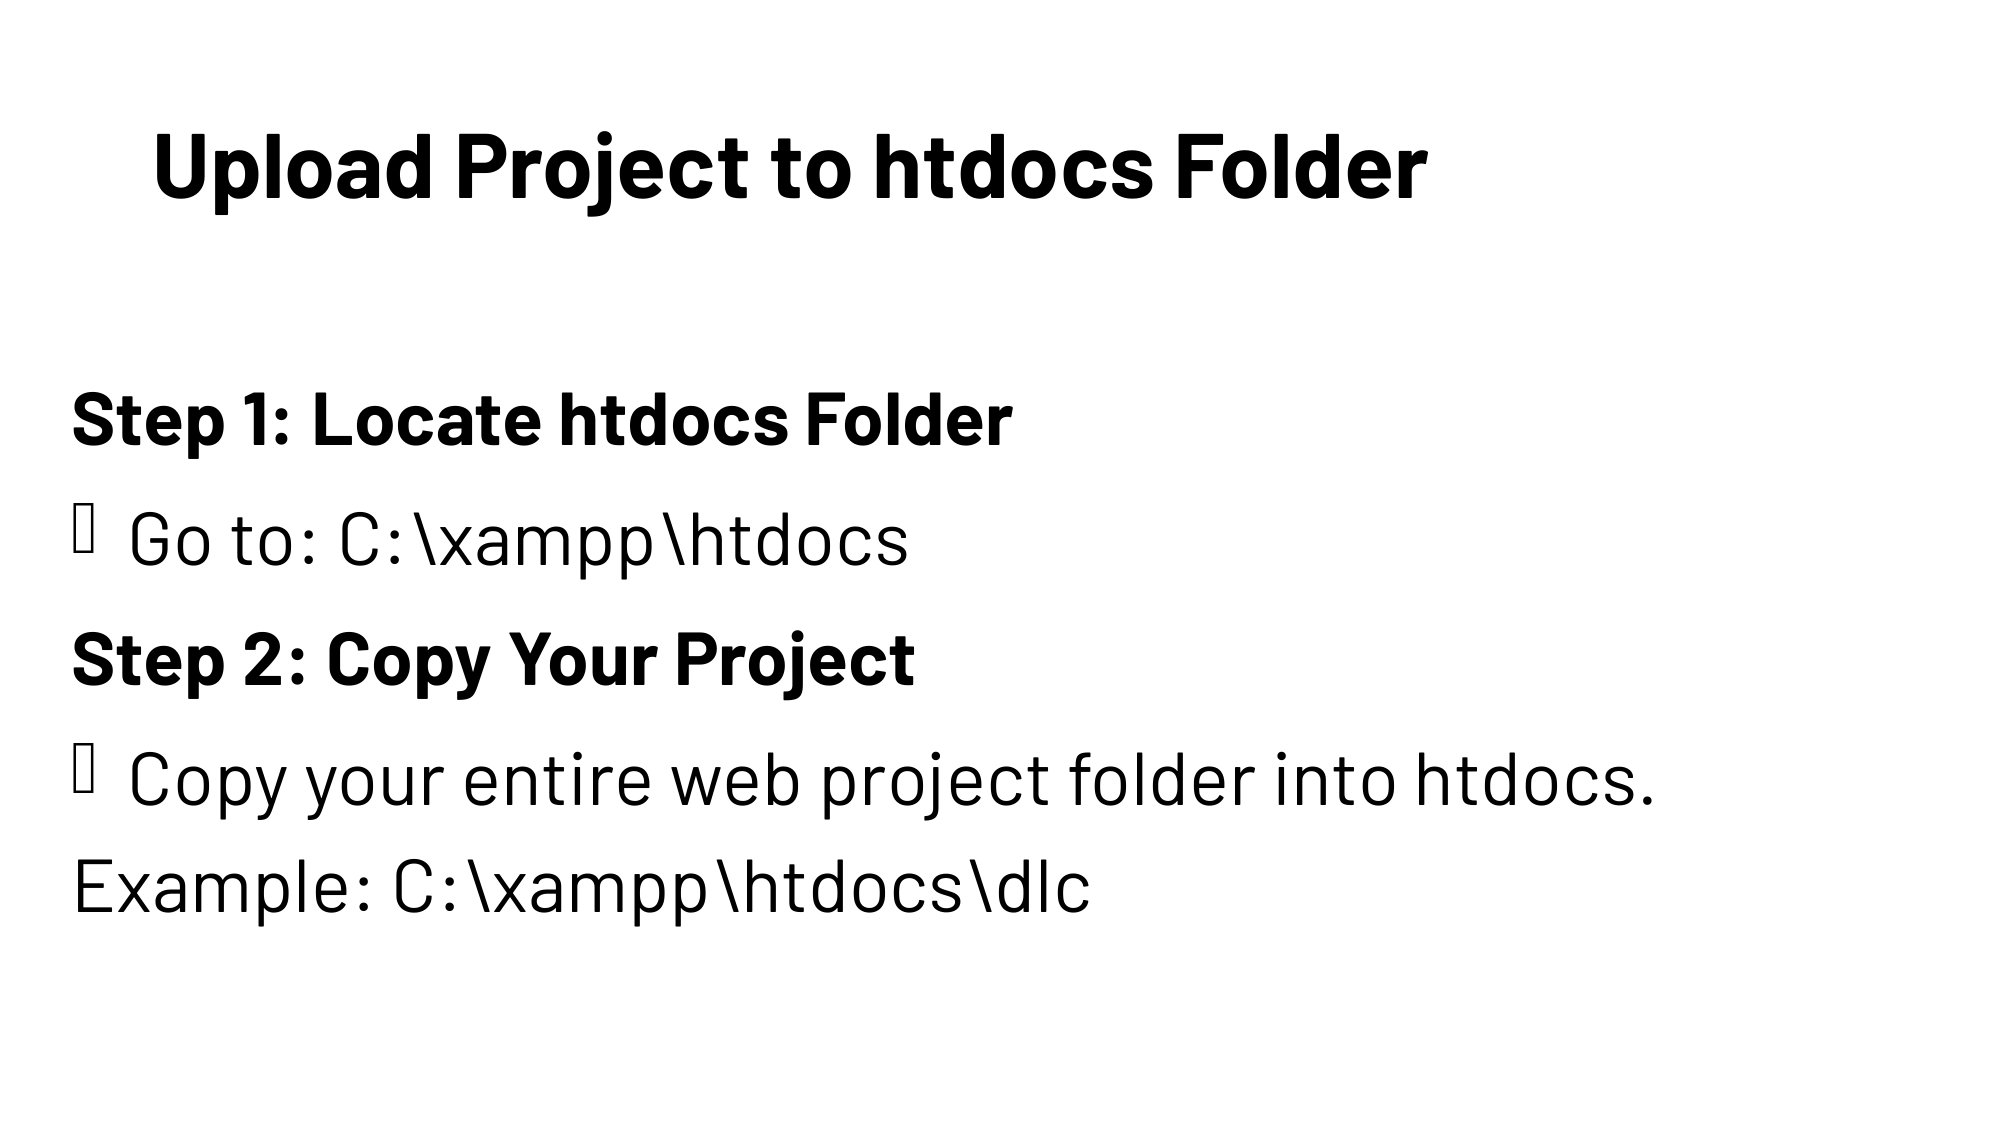

# Upload Project to htdocs Folder
Step 1: Locate htdocs Folder
Go to: C:\xampp\htdocs
Step 2: Copy Your Project
Copy your entire web project folder into htdocs.
Example: C:\xampp\htdocs\dlc